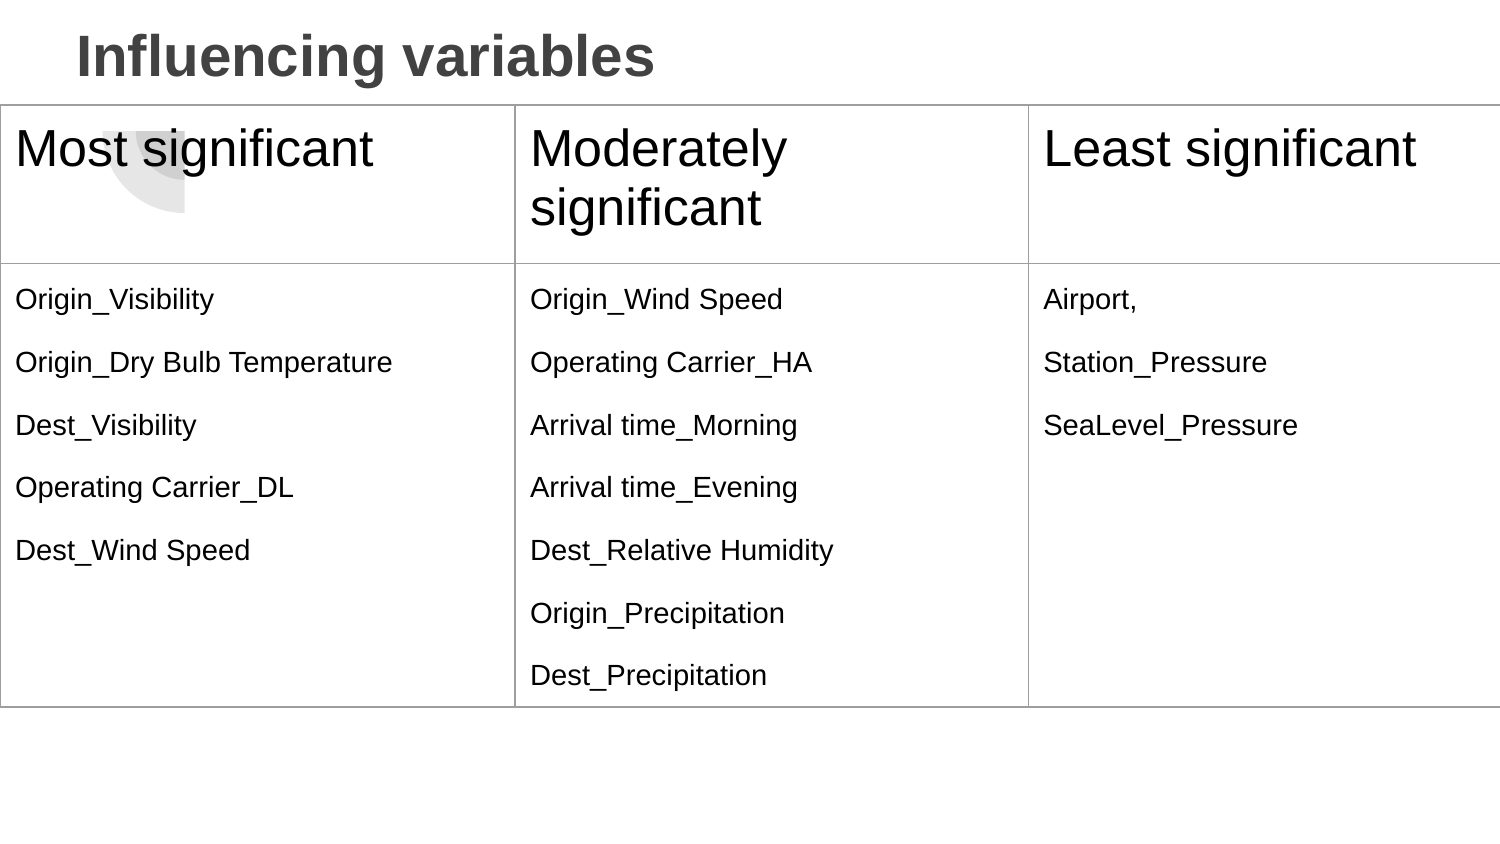

# Influencing variables
| Most significant | Moderately significant | Least significant |
| --- | --- | --- |
| Origin\_Visibility Origin\_Dry Bulb Temperature Dest\_Visibility Operating Carrier\_DL Dest\_Wind Speed | Origin\_Wind Speed Operating Carrier\_HA Arrival time\_Morning Arrival time\_Evening Dest\_Relative Humidity Origin\_Precipitation Dest\_Precipitation | Airport, Station\_Pressure SeaLevel\_Pressure |